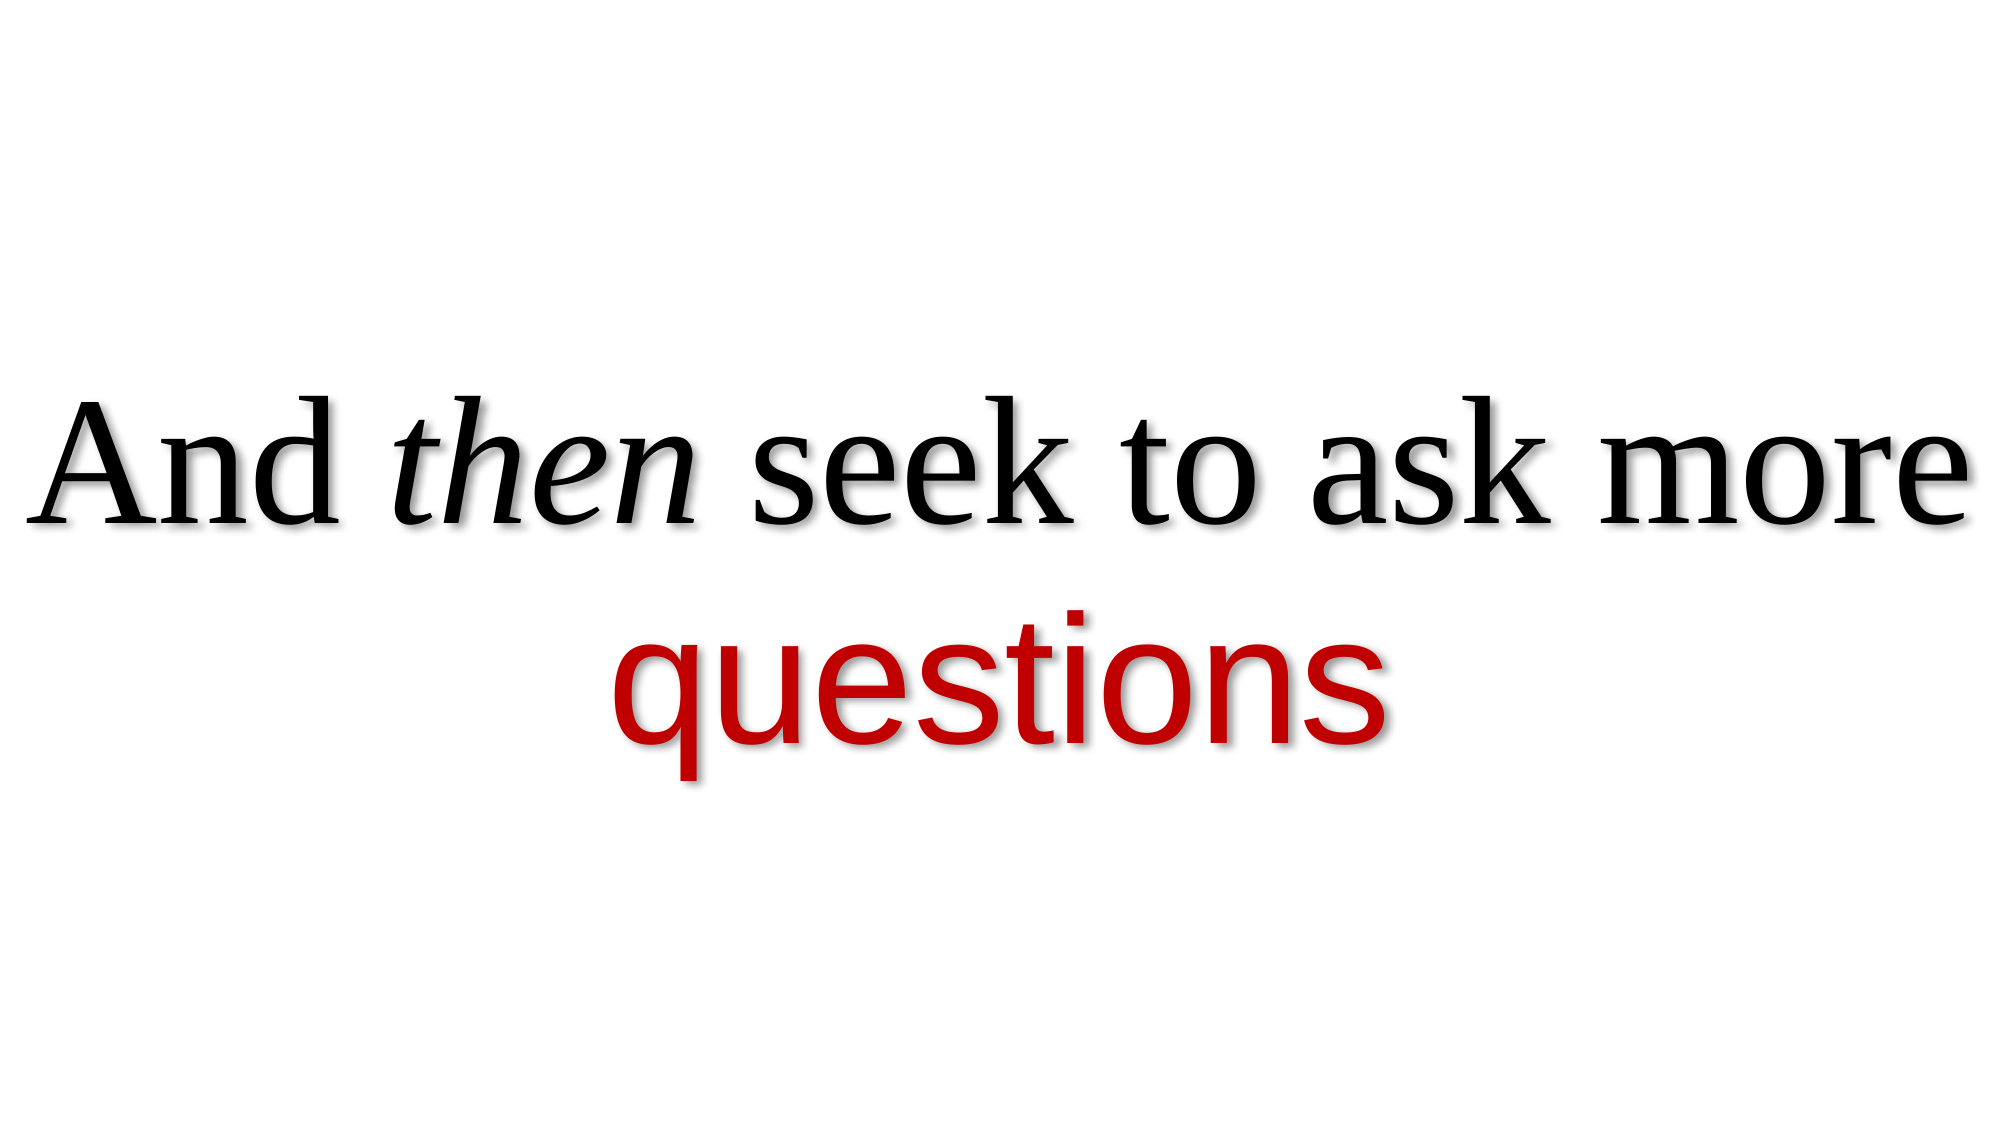

And then seek to ask more
questions